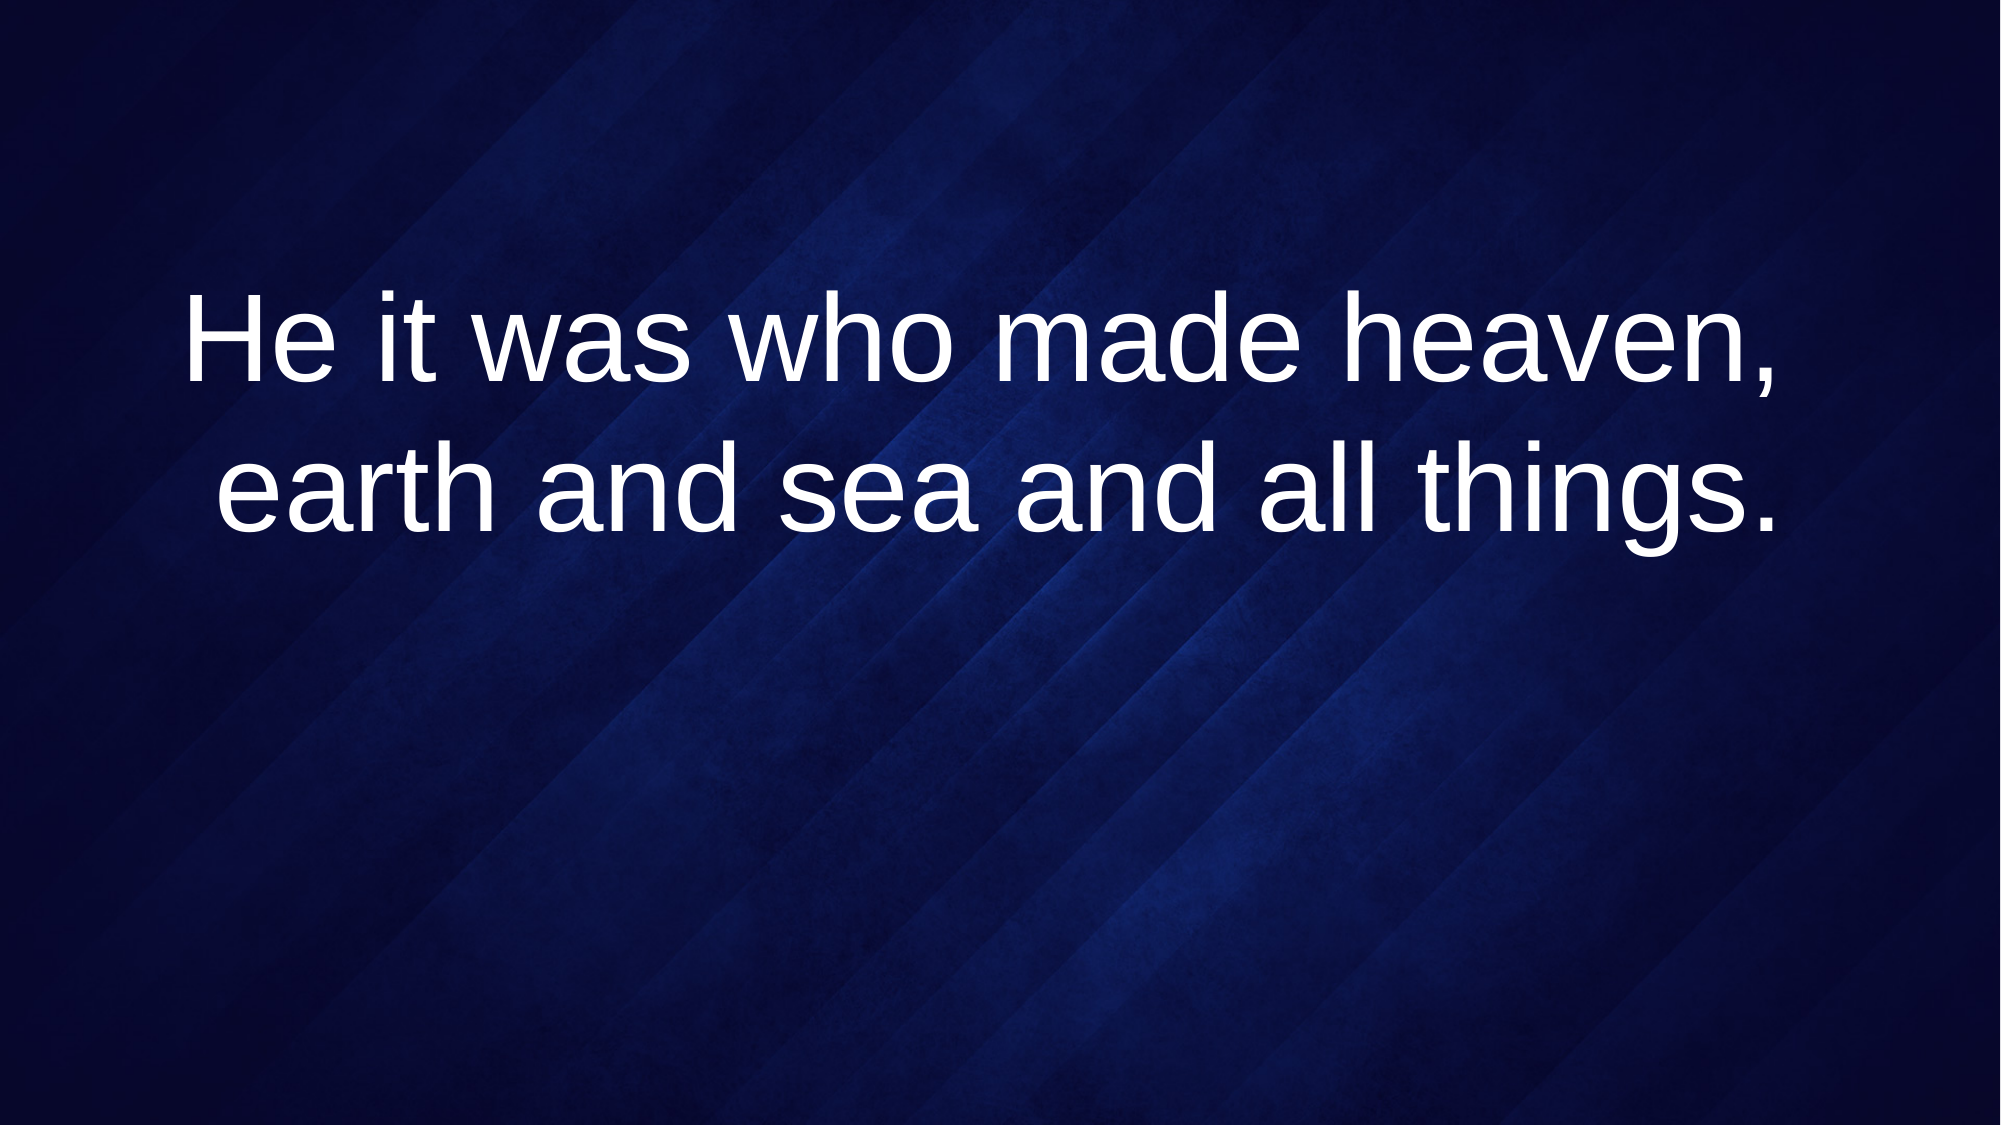

# He it was who made heaven, earth and sea and all things.